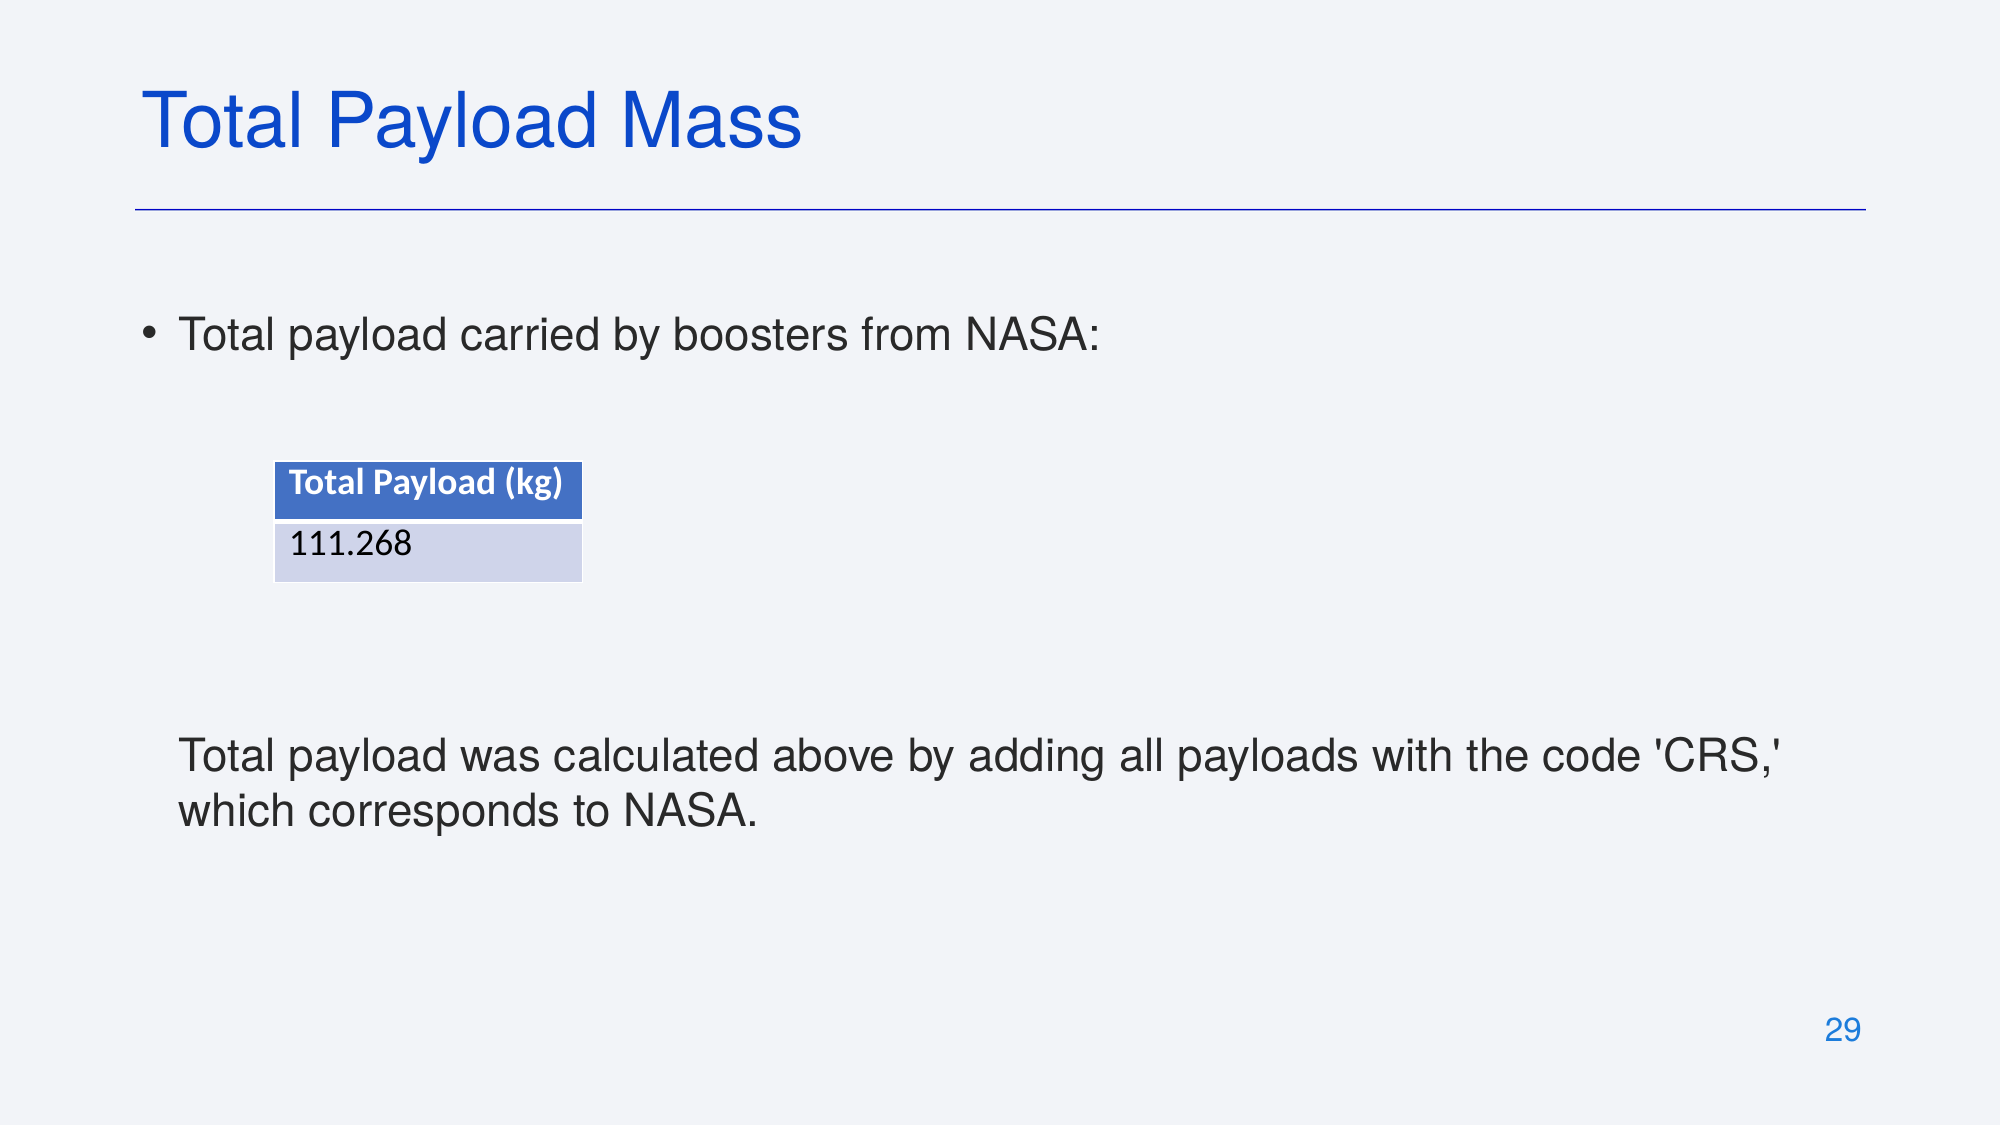

# Total Payload Mass
Total payload carried by boosters from NASA:
| Total Payload (kg) |
| --- |
| 111.268 |
Total payload was calculated above by adding all payloads with the code 'CRS,' which corresponds to NASA.
29